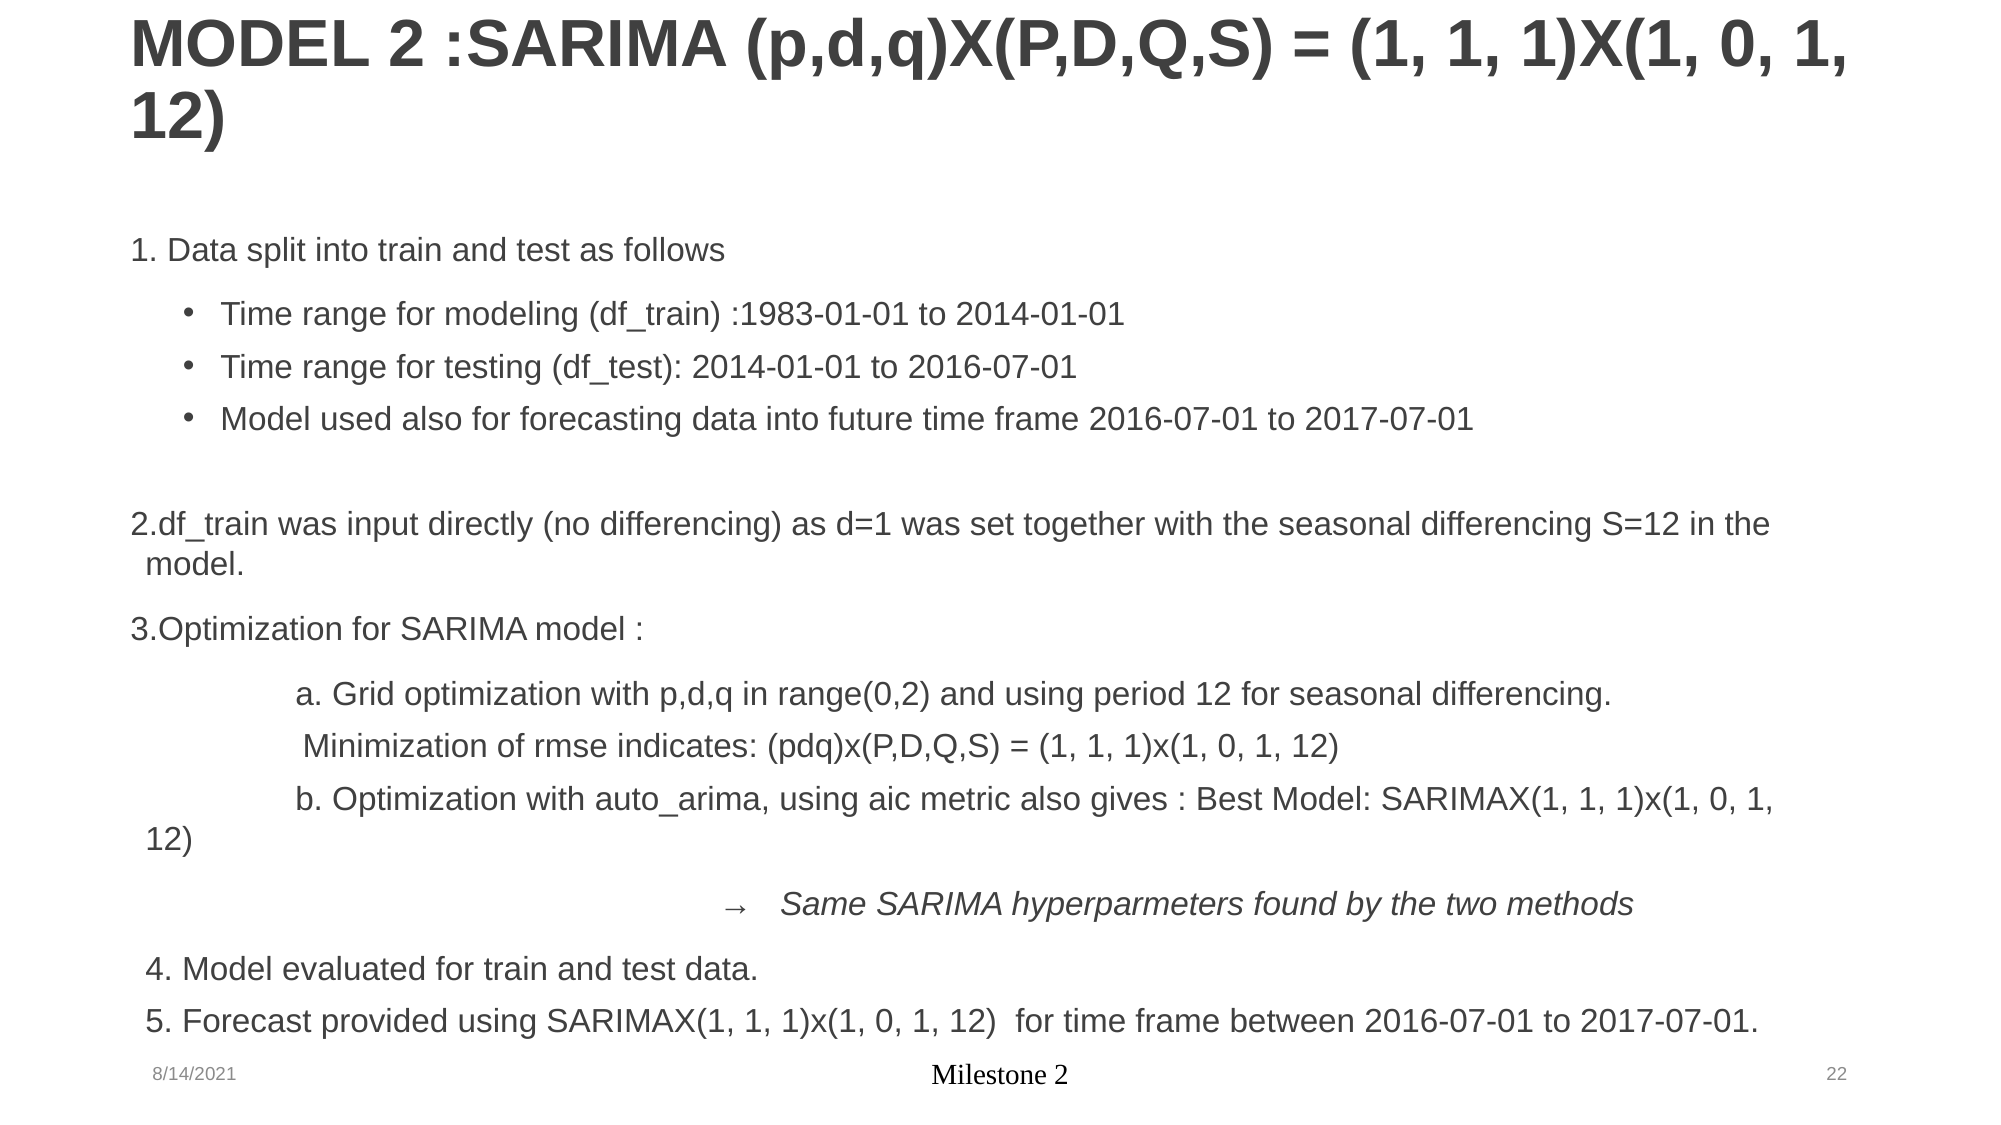

# model 2 :SARIMA (p,d,q)x(P,D,Q,S) = (1, 1, 1)x(1, 0, 1, 12)
1. Data split into train and test as follows
Time range for modeling (df_train) :1983-01-01 to 2014-01-01
Time range for testing (df_test): 2014-01-01 to 2016-07-01
Model used also for forecasting data into future time frame 2016-07-01 to 2017-07-01

df_train was input directly (no differencing) as d=1 was set together with the seasonal differencing S=12 in the model.
Optimization for SARIMA model :
	a. Grid optimization with p,d,q in range(0,2) and using period 12 for seasonal differencing.
                 Minimization of rmse indicates: (pdq)x(P,D,Q,S) = (1, 1, 1)x(1, 0, 1, 12)
	b. Optimization with auto_arima, using aic metric also gives : Best Model: SARIMAX(1, 1, 1)x(1, 0, 1, 12)
                                                              →   Same SARIMA hyperparmeters found by the two methods
4. Model evaluated for train and test data.
5. Forecast provided using SARIMAX(1, 1, 1)x(1, 0, 1, 12)  for time frame between 2016-07-01 to 2017-07-01.

8/14/2021
Milestone 2
22